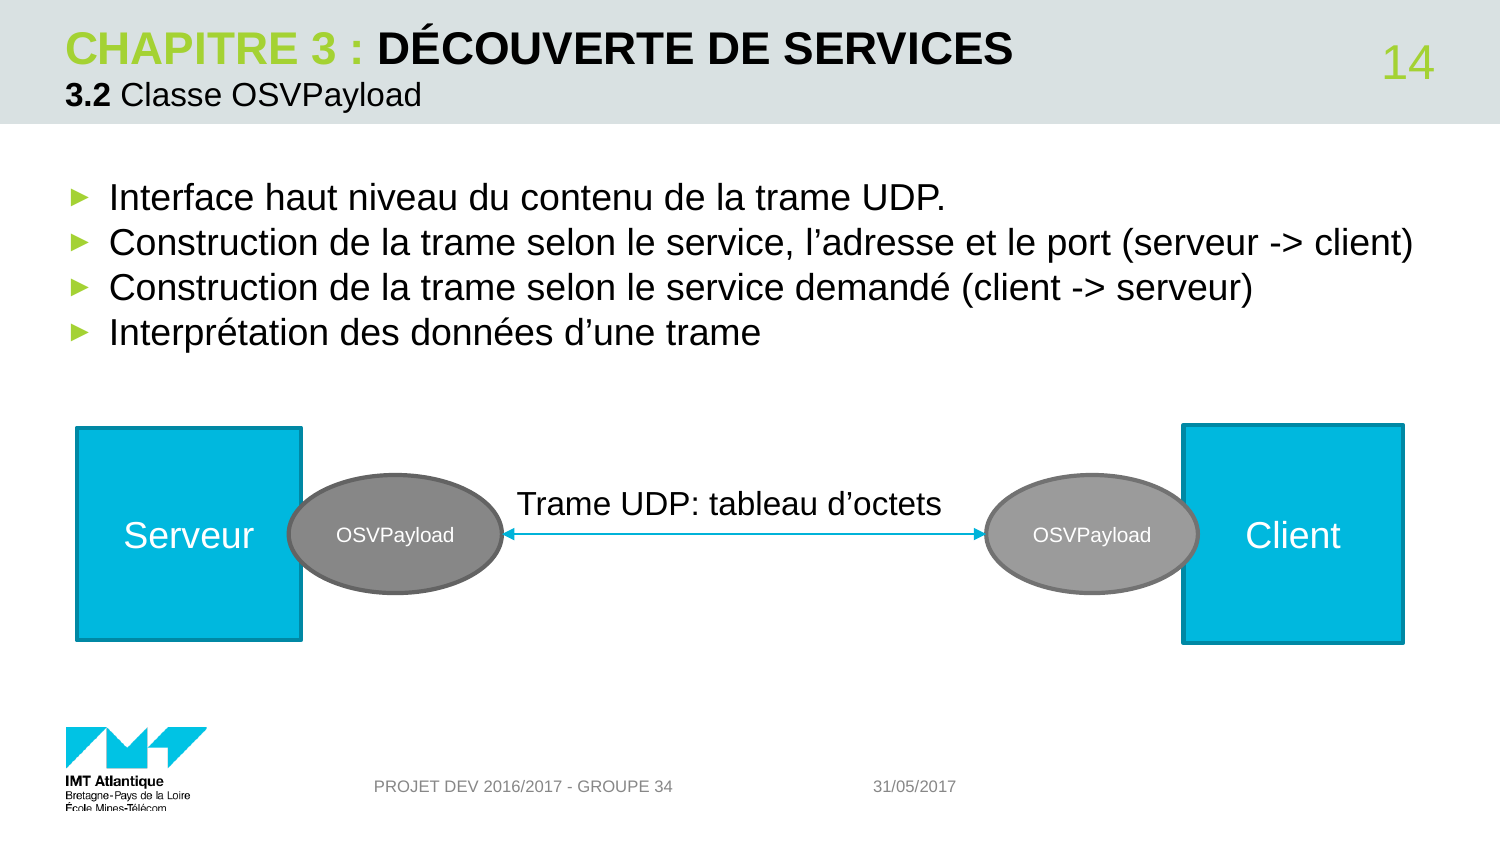

# CHAPITRE 3 : Découverte de services
14
3.2 Classe OSVPayload
Interface haut niveau du contenu de la trame UDP.
Construction de la trame selon le service, l’adresse et le port (serveur -> client)
Construction de la trame selon le service demandé (client -> serveur)
Interprétation des données d’une trame
Client
Serveur
OSVPayload
Trame UDP: tableau d’octets
OSVPayload
Projet DEV 2016/2017 - Groupe 34
31/05/2017